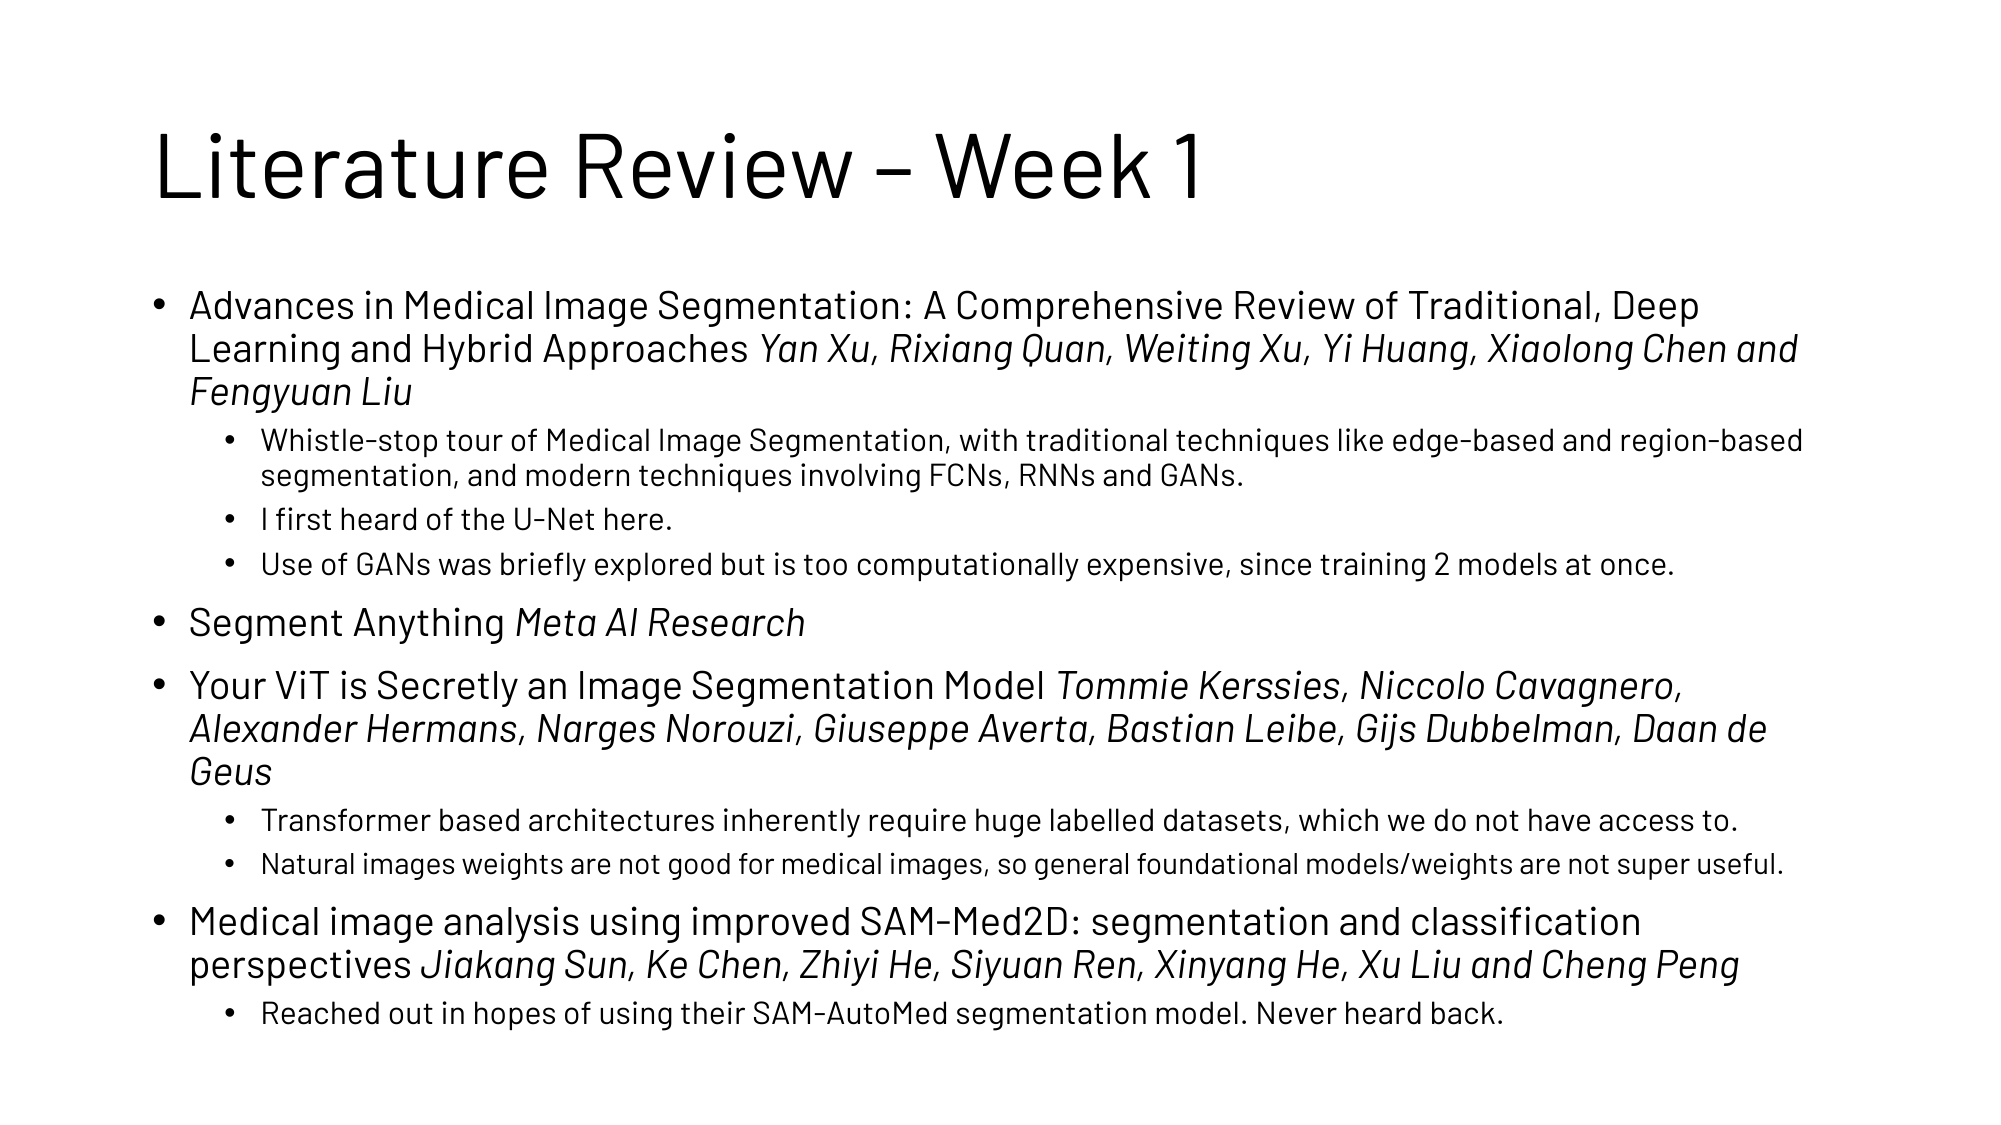

# Literature Review – Week 1
Advances in Medical Image Segmentation: A Comprehensive Review of Traditional, Deep Learning and Hybrid Approaches Yan Xu, Rixiang Quan, Weiting Xu, Yi Huang, Xiaolong Chen and Fengyuan Liu
Whistle-stop tour of Medical Image Segmentation, with traditional techniques like edge-based and region-based segmentation, and modern techniques involving FCNs, RNNs and GANs.
I first heard of the U-Net here.
Use of GANs was briefly explored but is too computationally expensive, since training 2 models at once.
Segment Anything Meta AI Research
Your ViT is Secretly an Image Segmentation Model Tommie Kerssies, Niccolo Cavagnero, Alexander Hermans, Narges Norouzi, Giuseppe Averta, Bastian Leibe, Gijs Dubbelman, Daan de Geus
Transformer based architectures inherently require huge labelled datasets, which we do not have access to.
Natural images weights are not good for medical images, so general foundational models/weights are not super useful.
Medical image analysis using improved SAM‑Med2D: segmentation and classification perspectives Jiakang Sun, Ke Chen, Zhiyi He, Siyuan Ren, Xinyang He, Xu Liu and Cheng Peng
Reached out in hopes of using their SAM-AutoMed segmentation model. Never heard back.